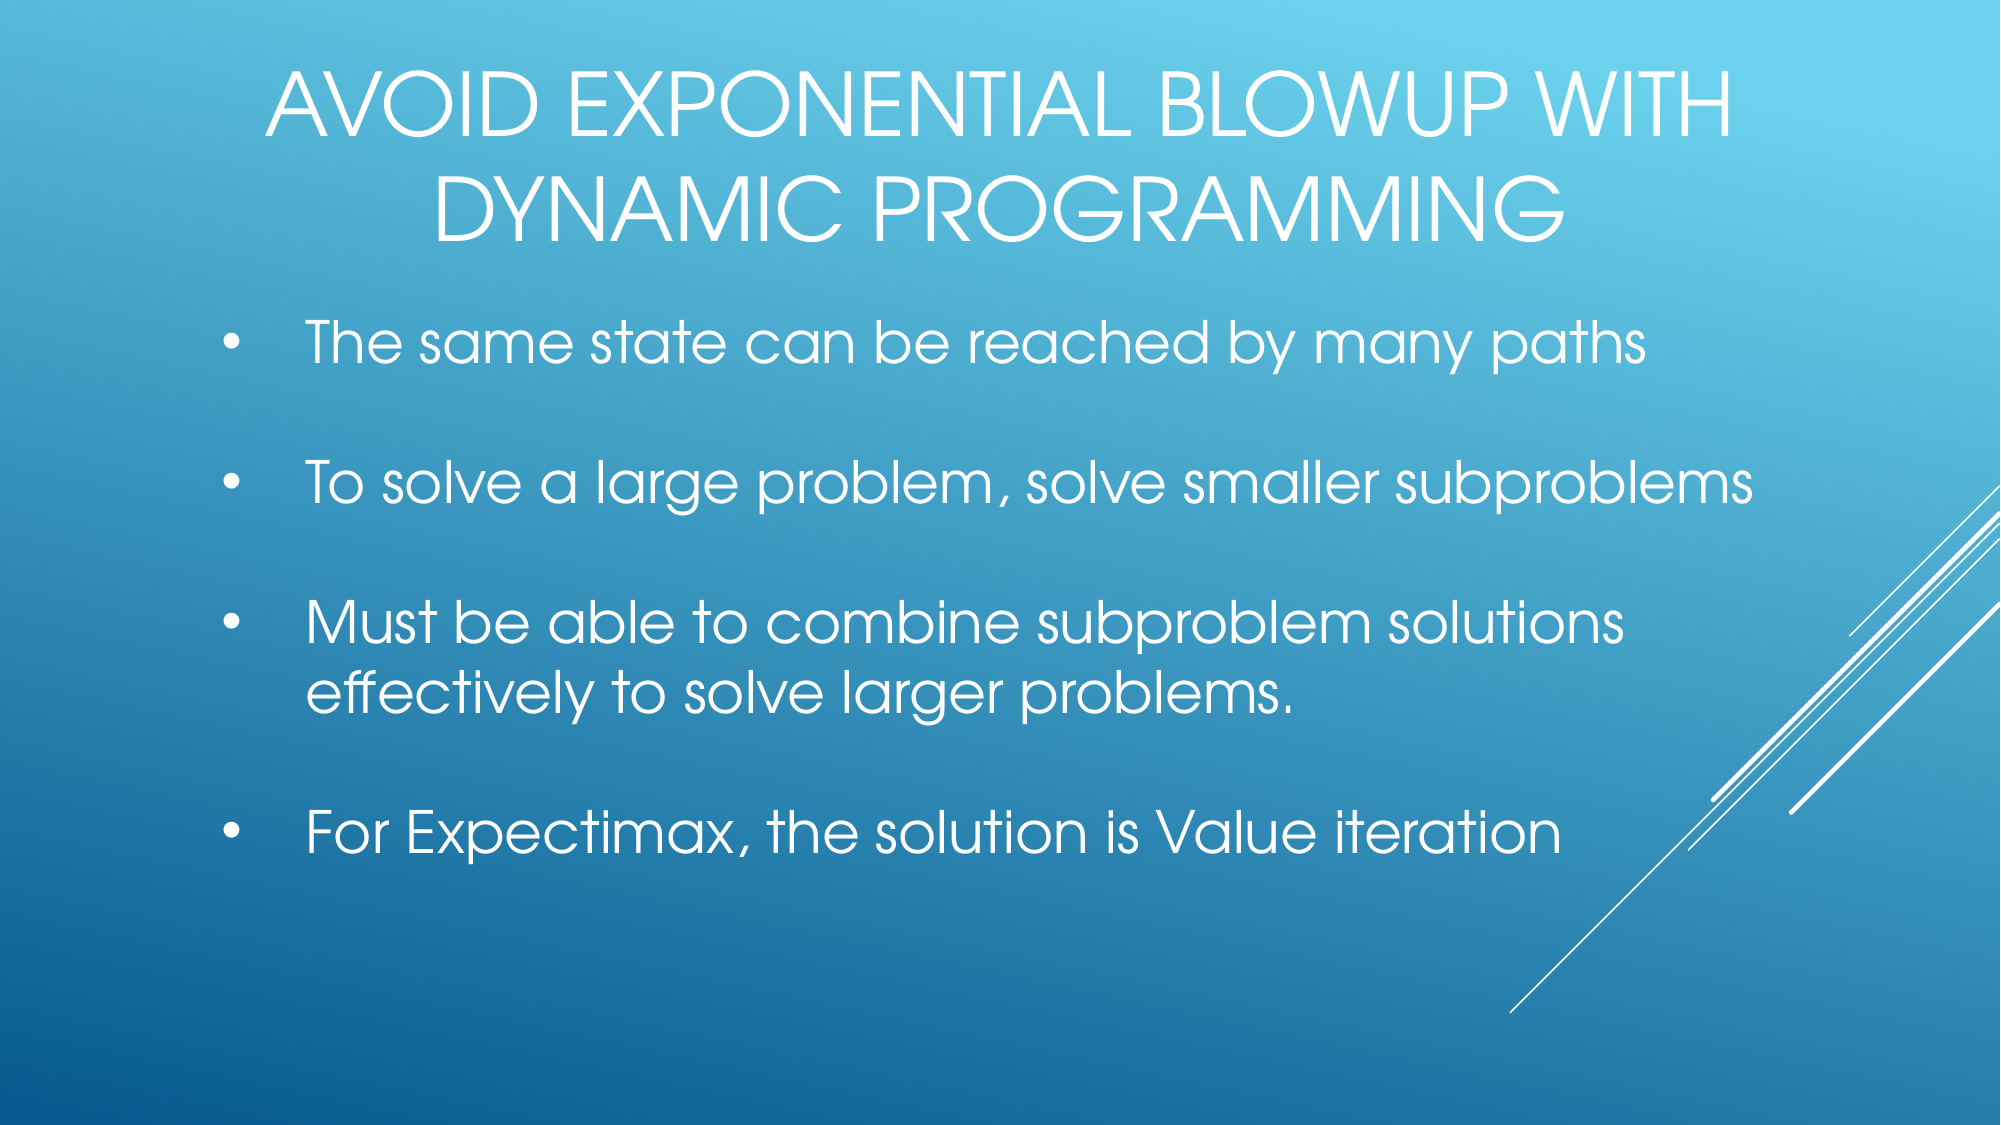

# Avoid Exponential blowup with dynamic programming
The same state can be reached by many paths

To solve a large problem, solve smaller subproblems

Must be able to combine subproblem solutions effectively to solve larger problems.

For Expectimax, the solution is Value iteration